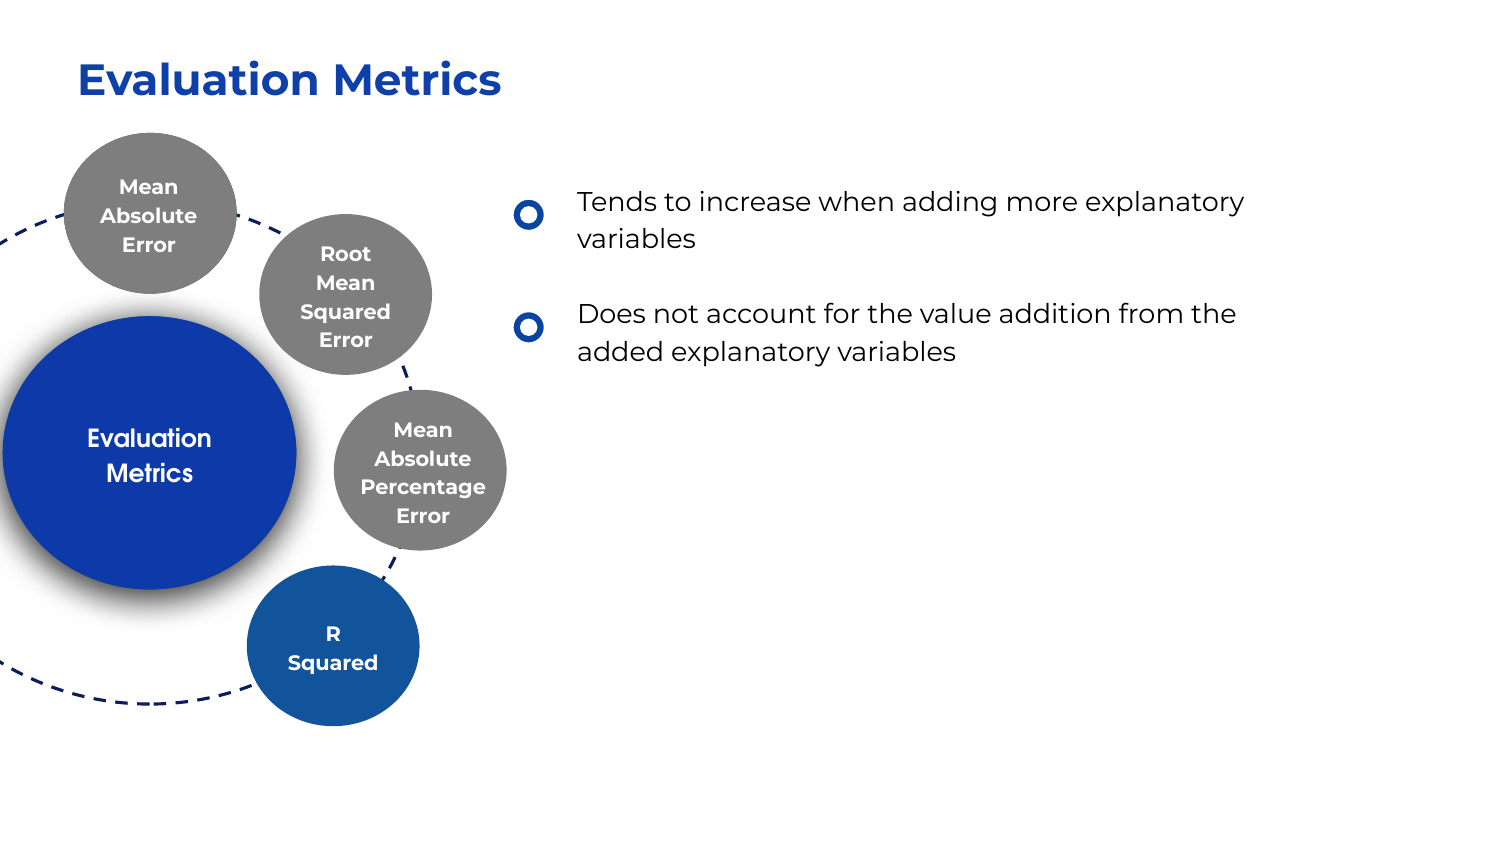

Evaluation Metrics

Lorem ipsum

Mean Absolute Error
Tends to increase when adding more explanatory variables

Root Mean Squared Error
Does not account for the value addition from the added explanatory variables

Lorem ipsum congue

Evaluation Metrics

Mean Absolute Percentage Error

R Squared